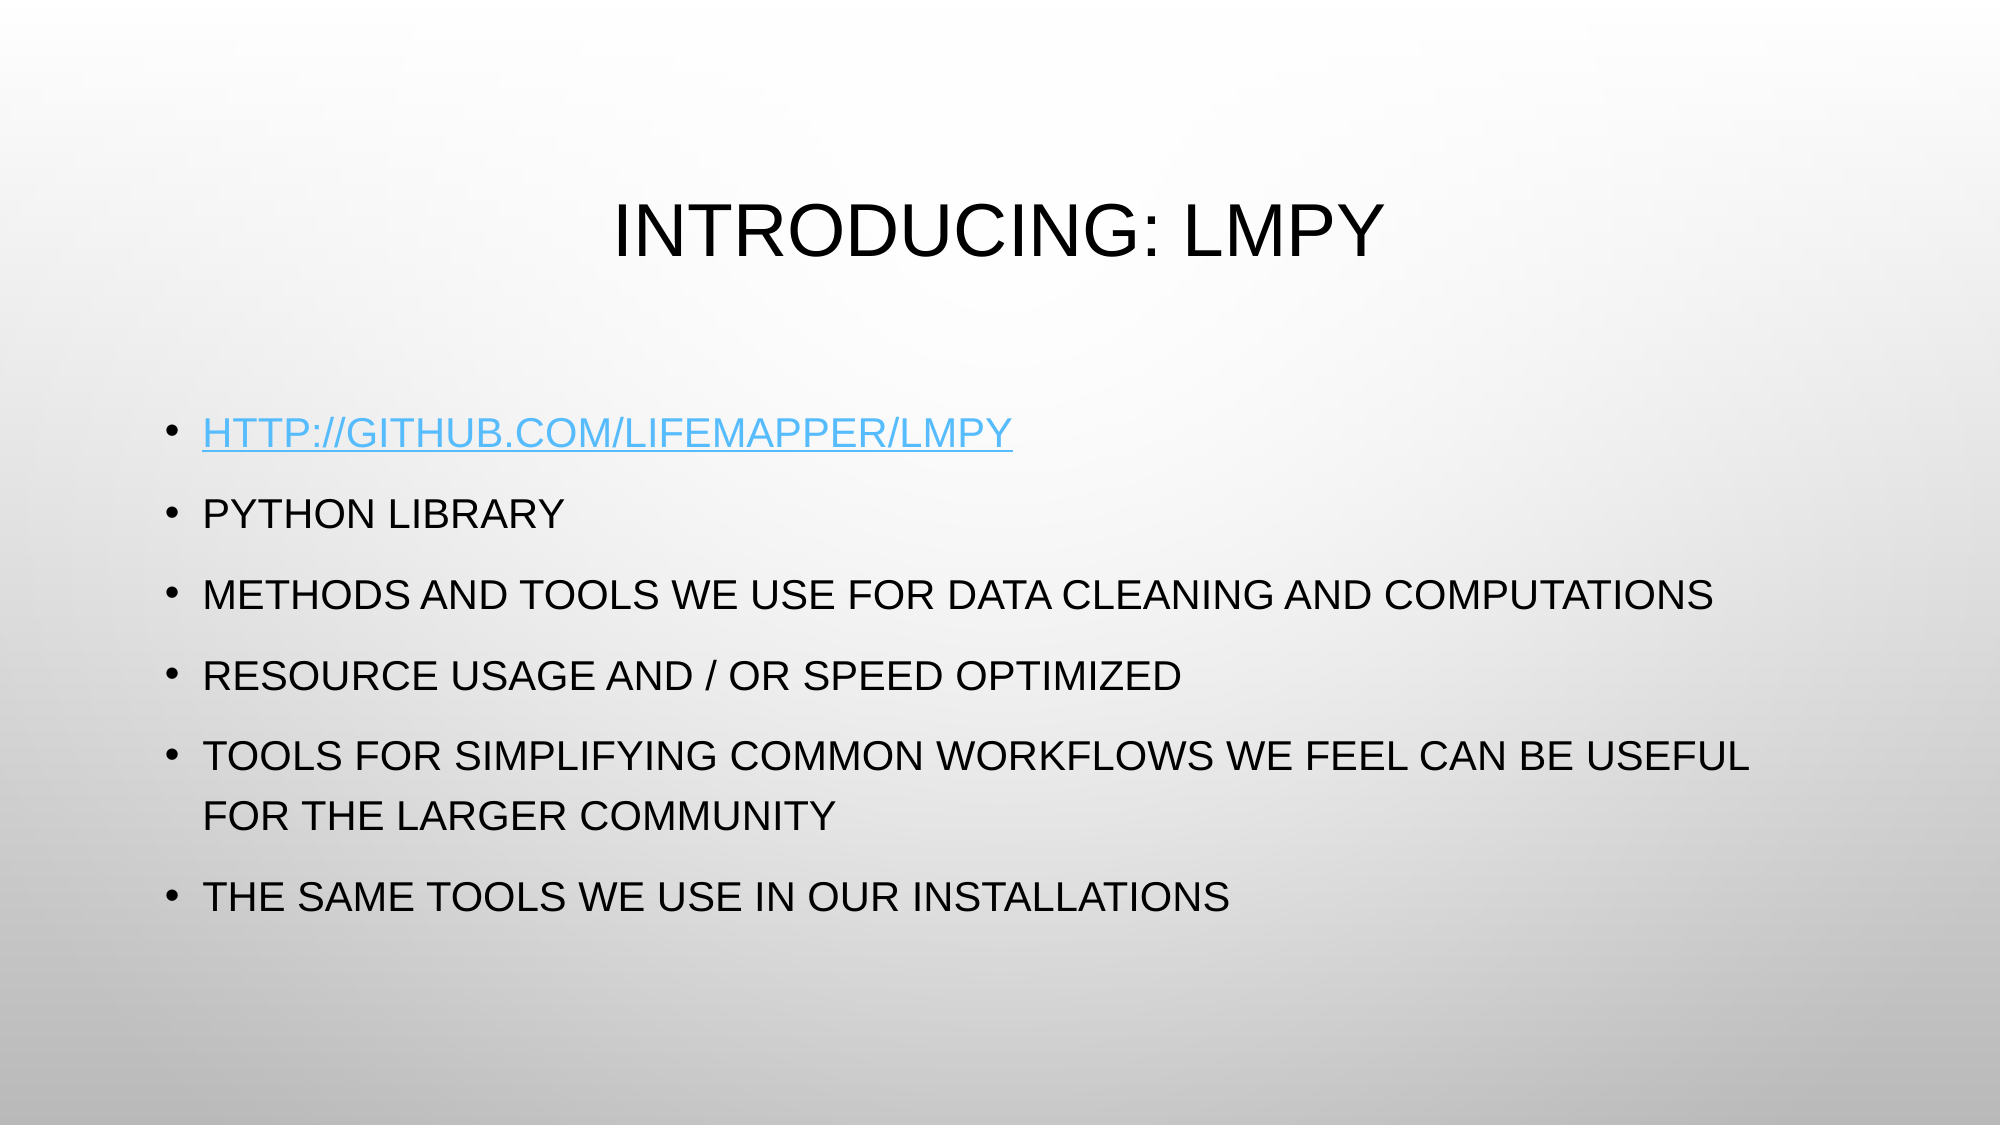

# Introducing: lmpy
http://github.com/lifemapper/lmpy
Python Library
Methods and tools we use for data cleaning and computations
Resource usage and / or speed optimized
Tools for simplifying common workflows we feel can be useful for the larger community
The same tools we use in our installations